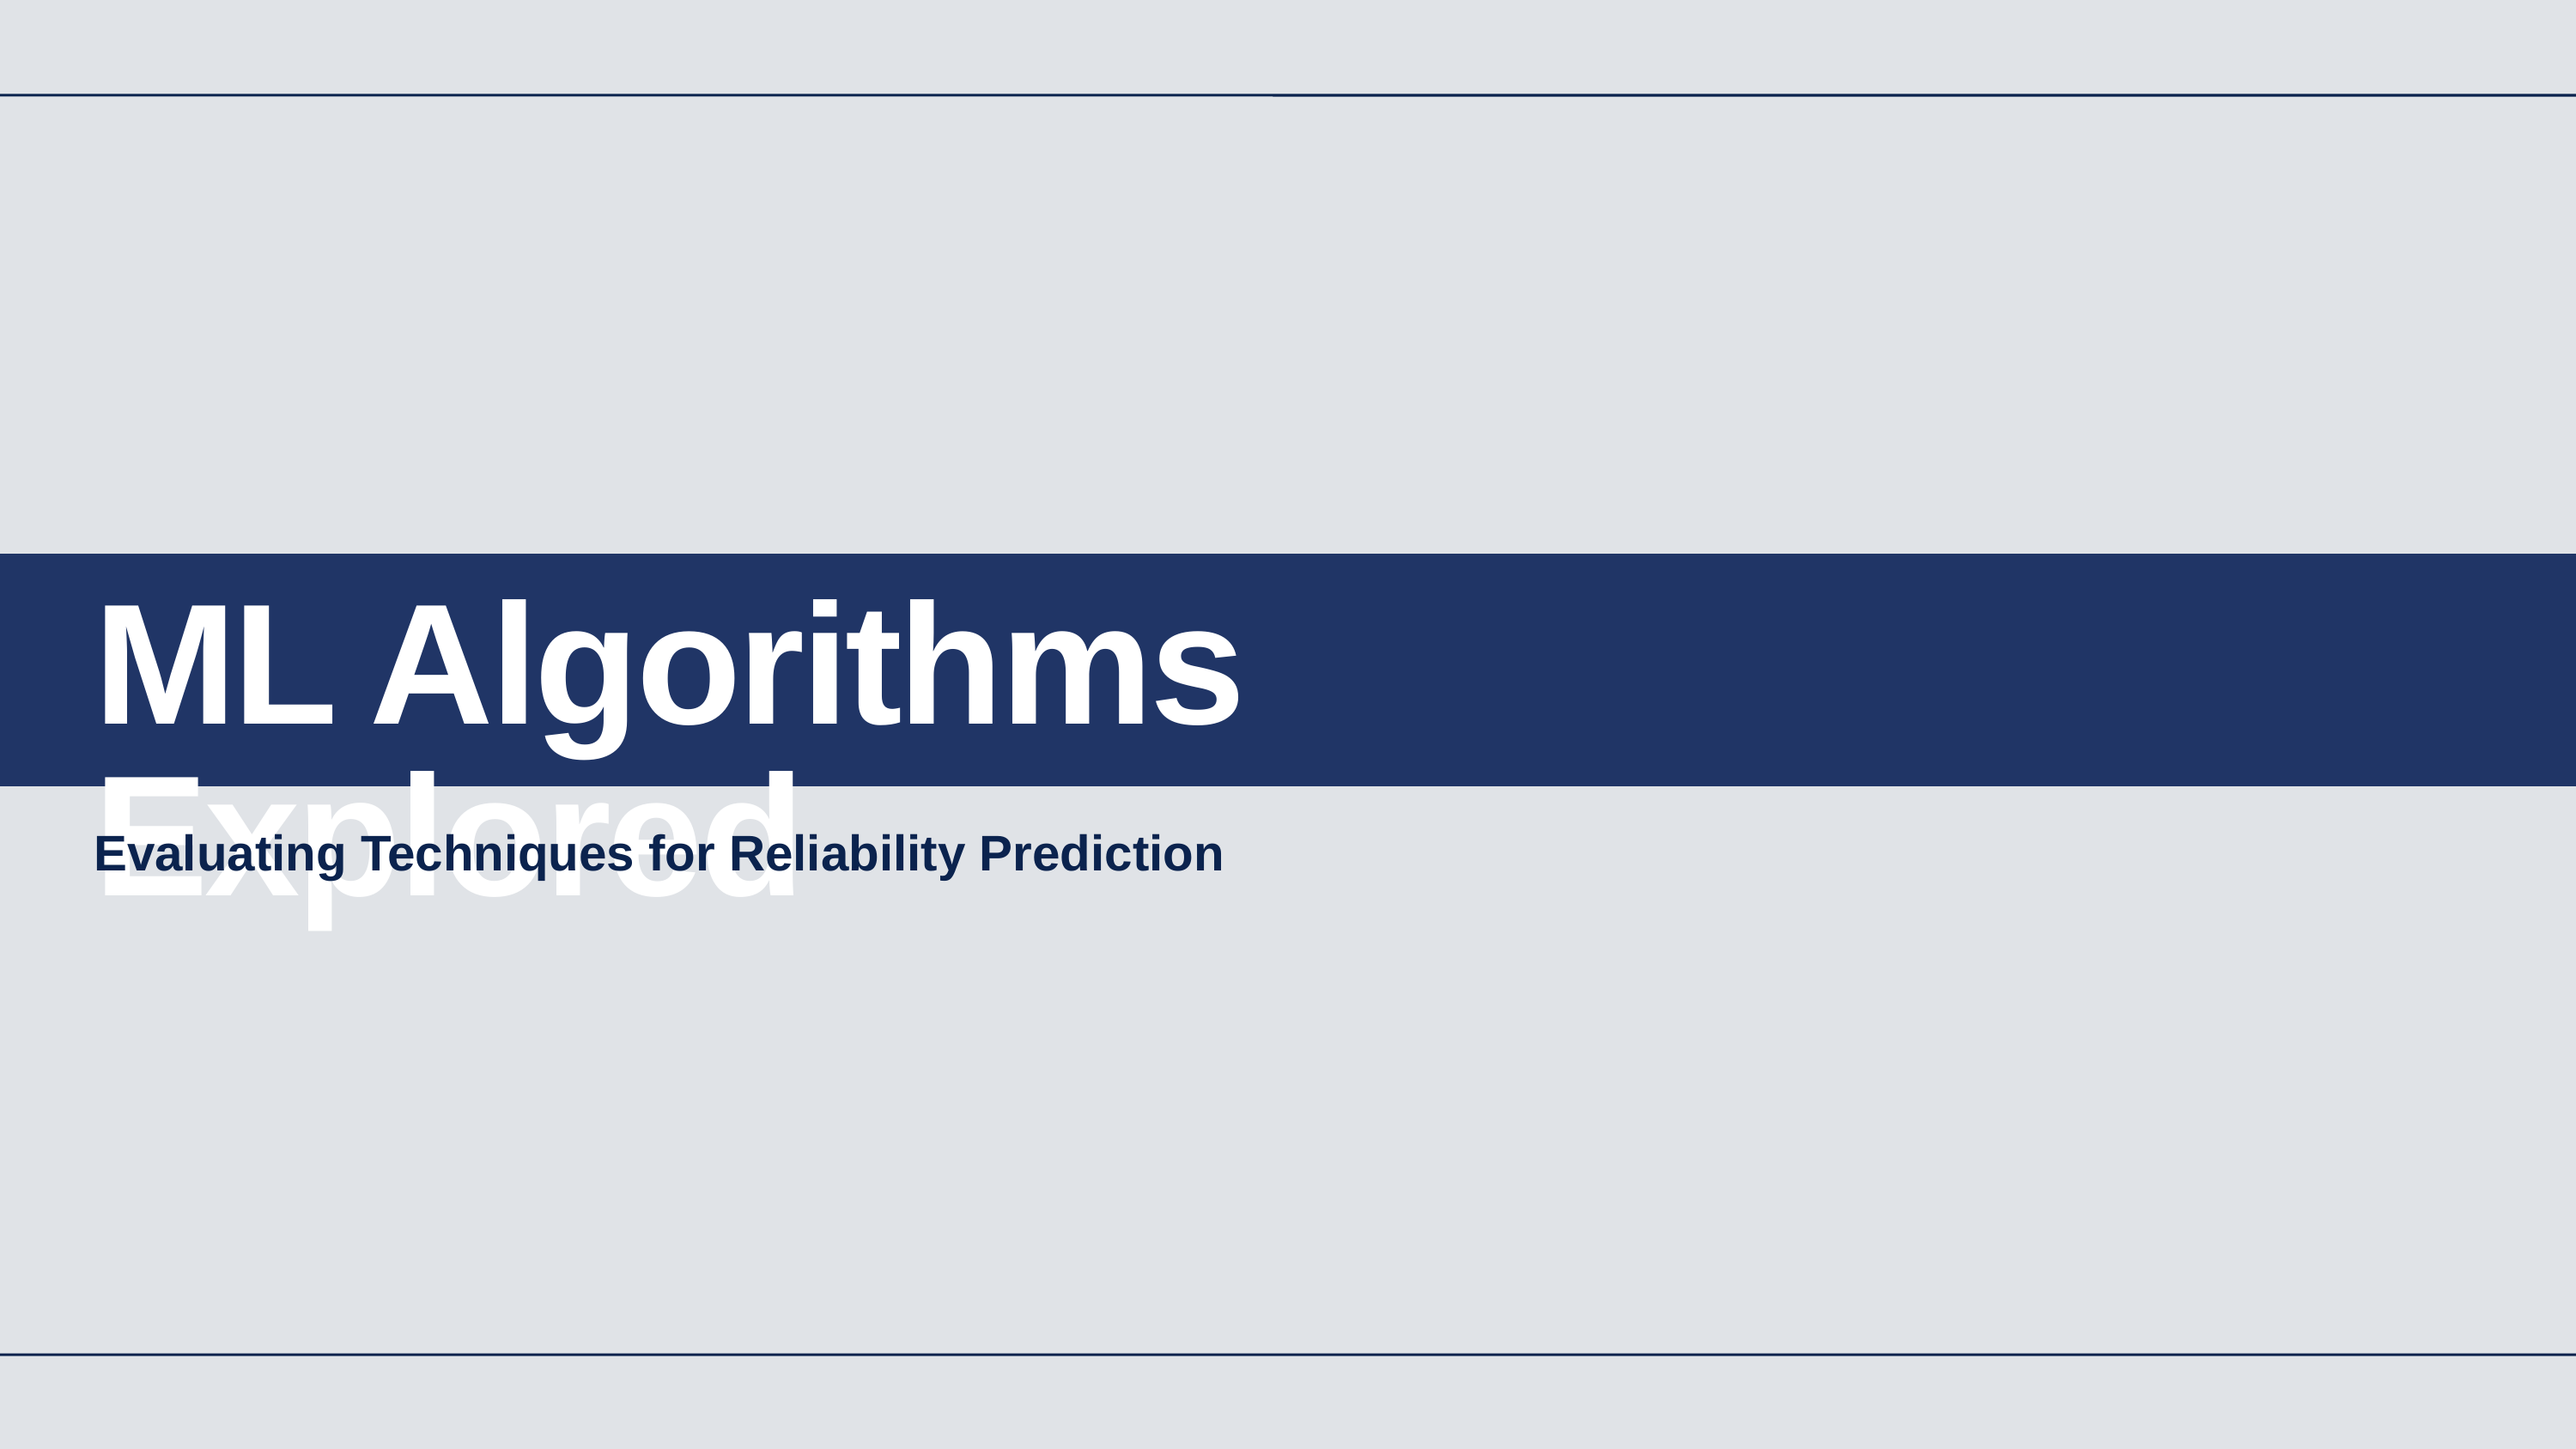

ML Algorithms Explored
Evaluating Techniques for Reliability Prediction